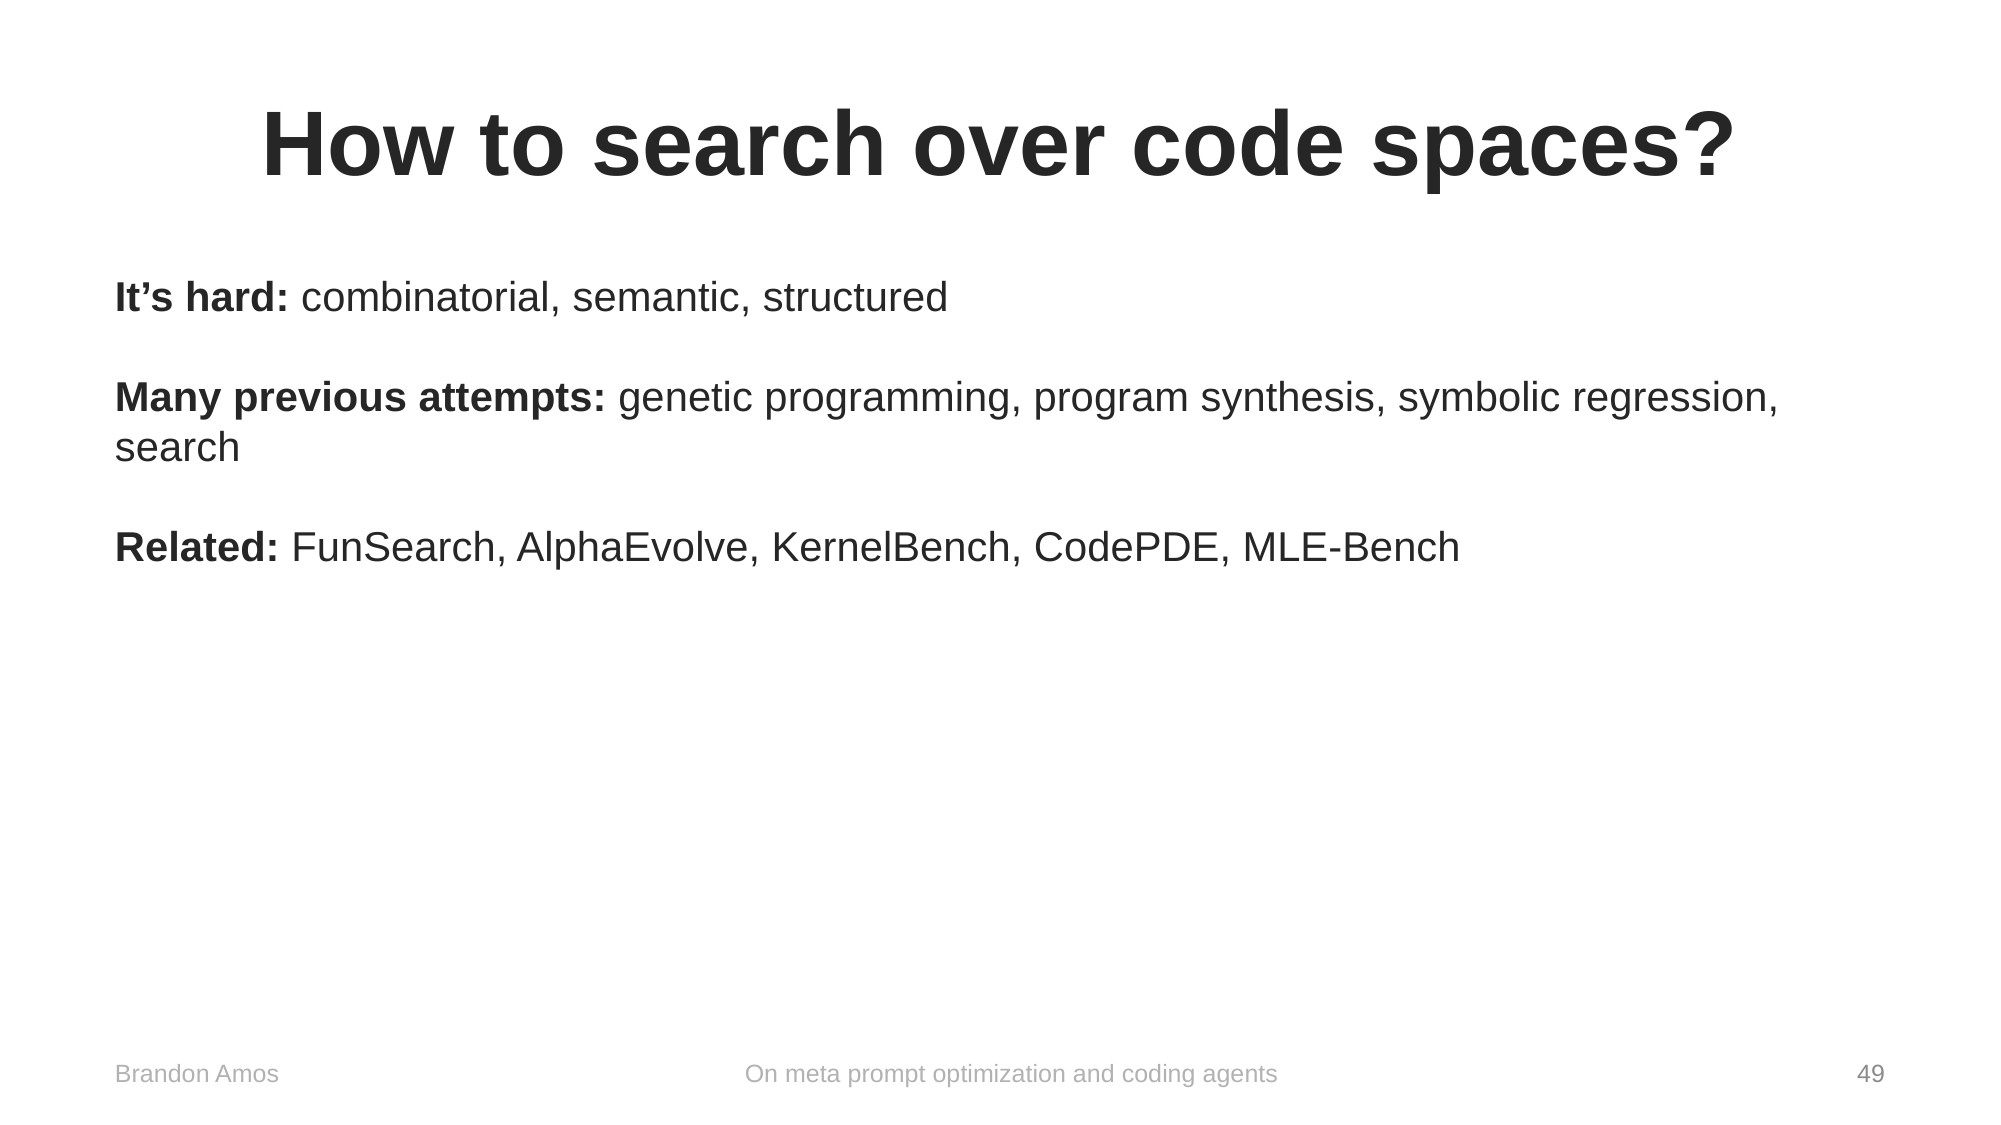

# How to search over code spaces?
It’s hard: combinatorial, semantic, structured

Many previous attempts: genetic programming, program synthesis, symbolic regression, search

Related: FunSearch, AlphaEvolve, KernelBench, CodePDE, MLE-Bench
On meta prompt optimization and coding agents
Brandon Amos
49